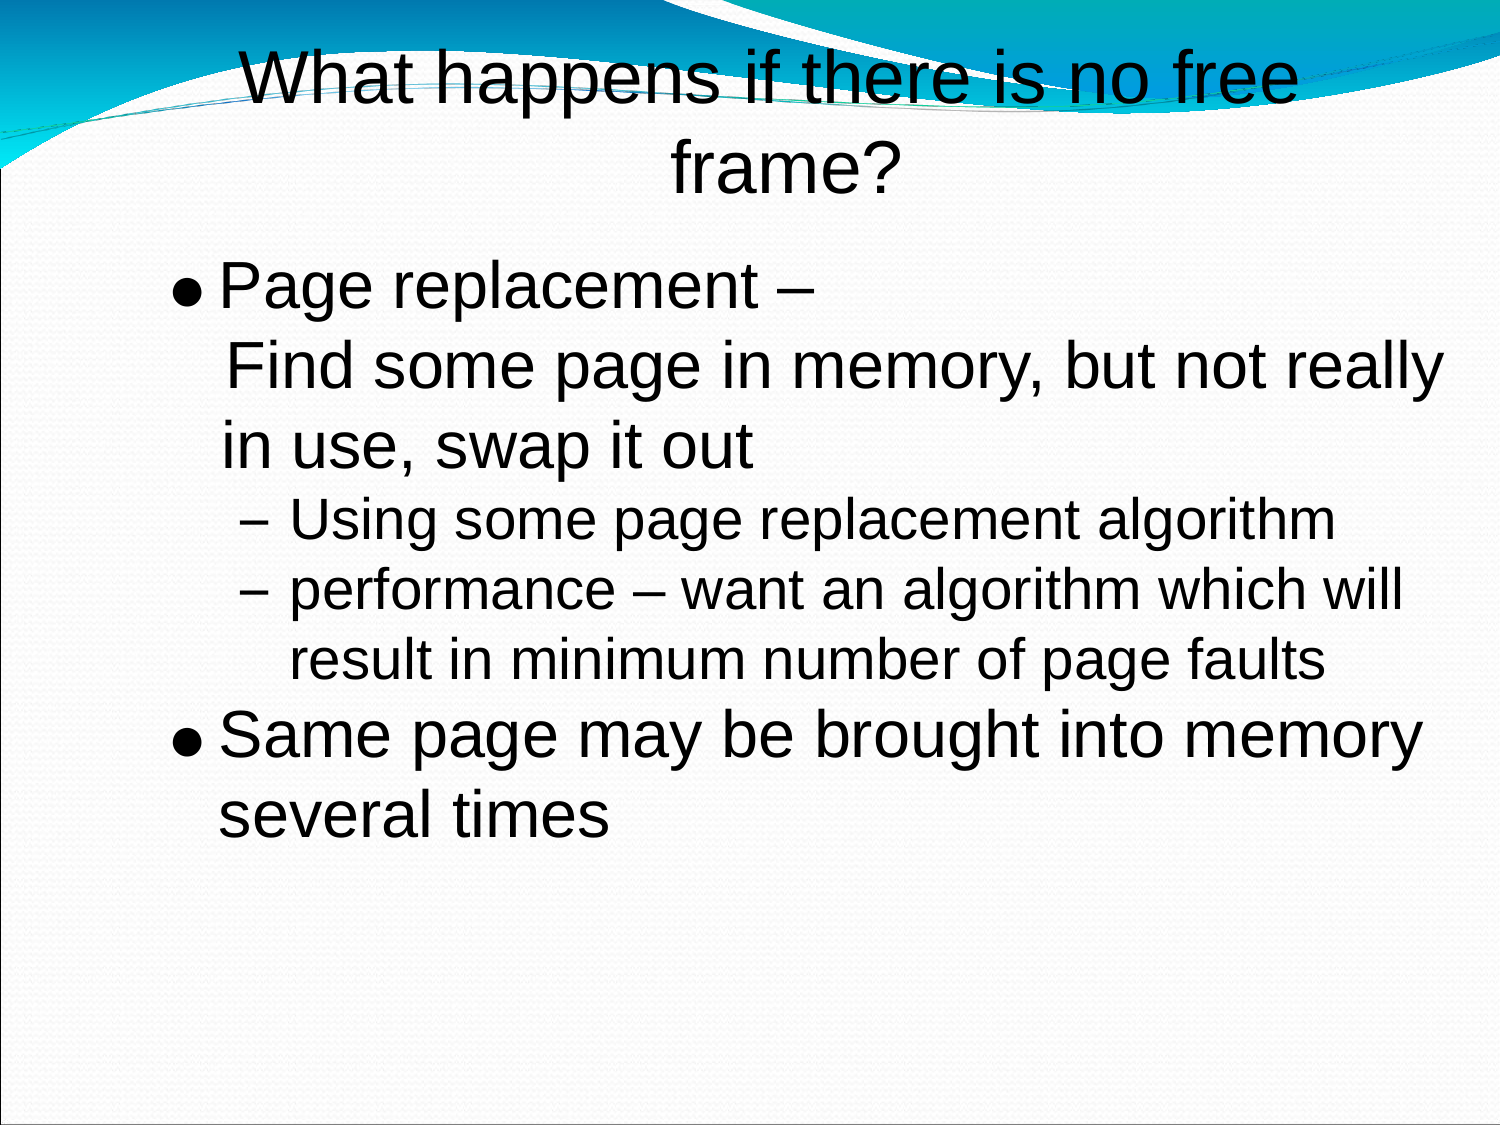

What happens if there is no free frame?
Page replacement –
   Find some page in memory, but not really in use, swap it out
Using some page replacement algorithm
performance – want an algorithm which will result in minimum number of page faults
Same page may be brought into memory several times